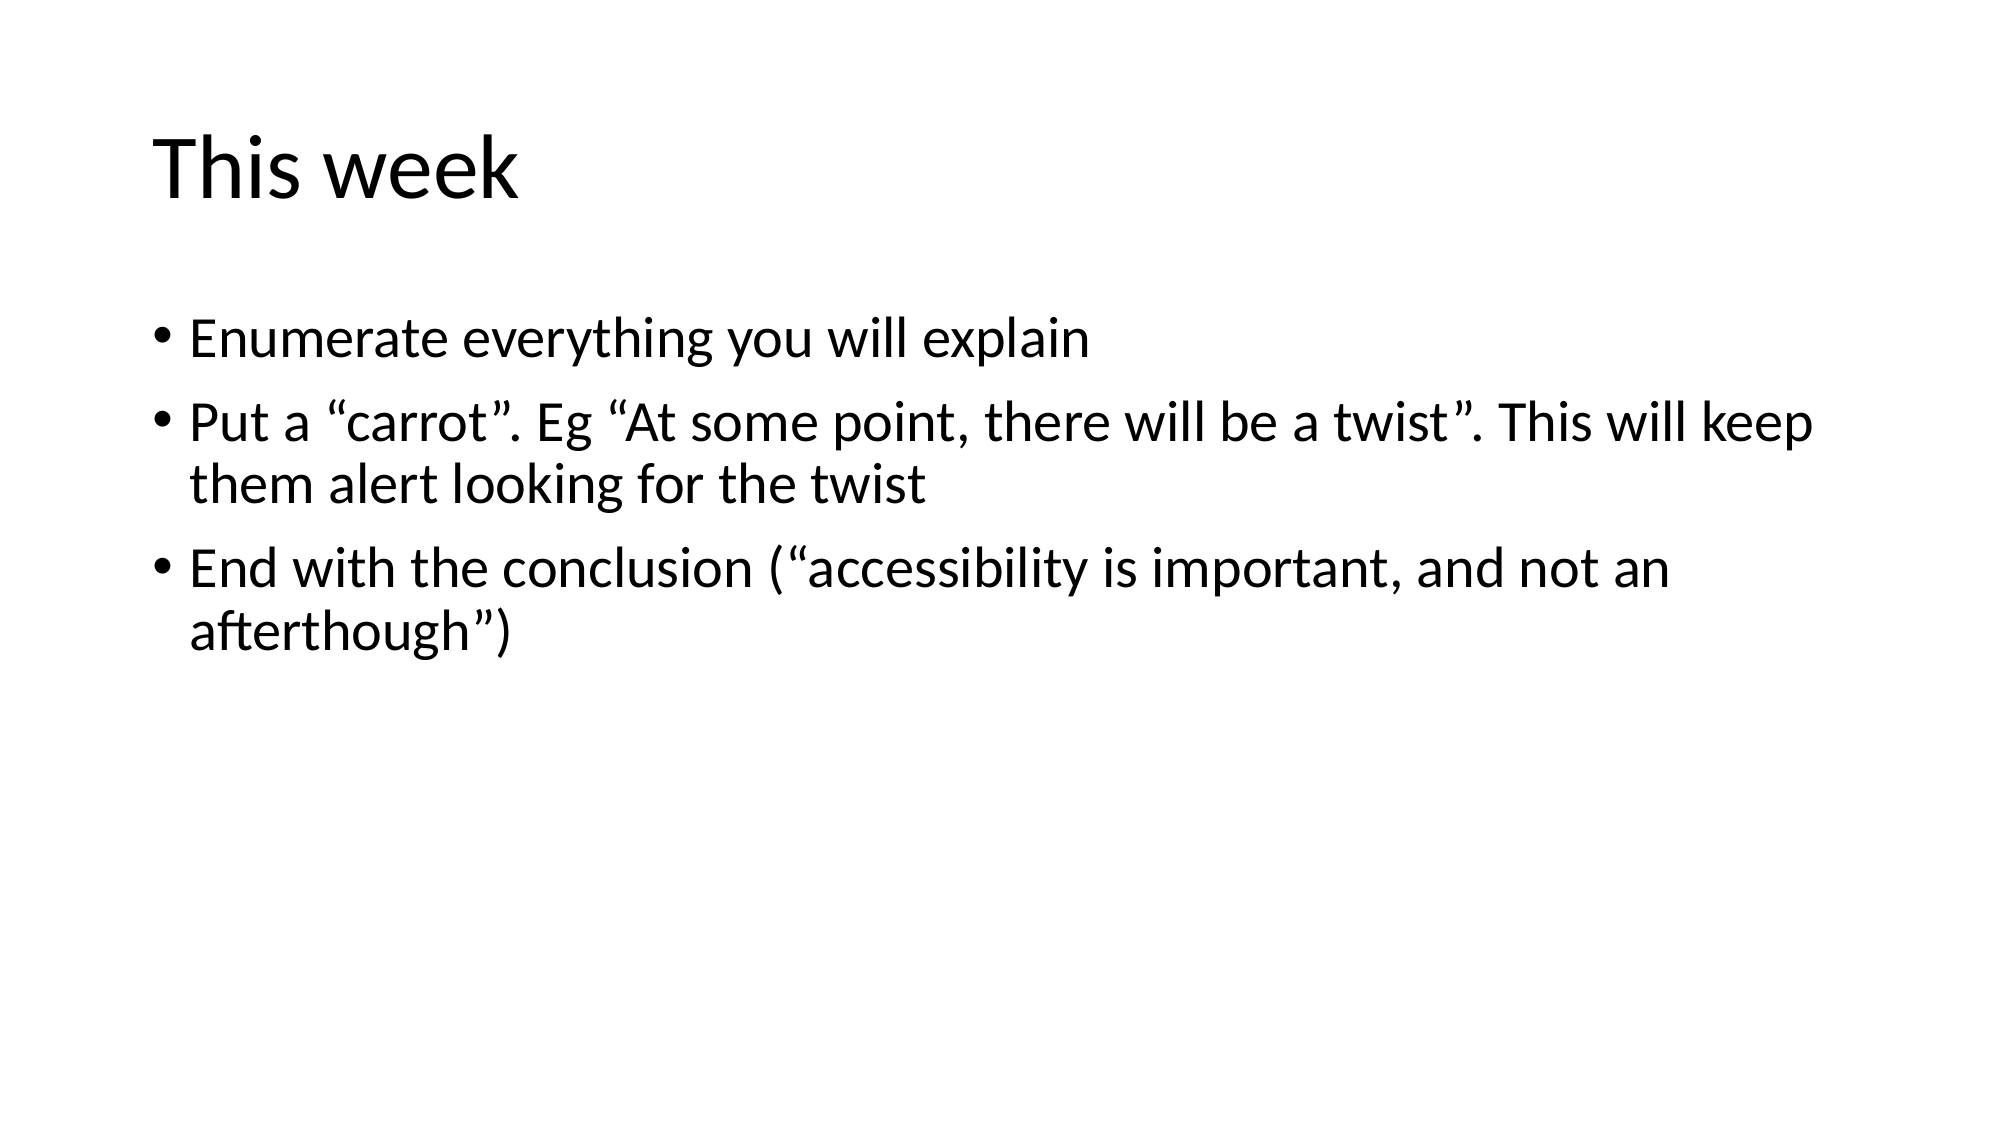

# This week
Enumerate everything you will explain
Put a “carrot”. Eg “At some point, there will be a twist”. This will keep them alert looking for the twist
End with the conclusion (“accessibility is important, and not an afterthough”)